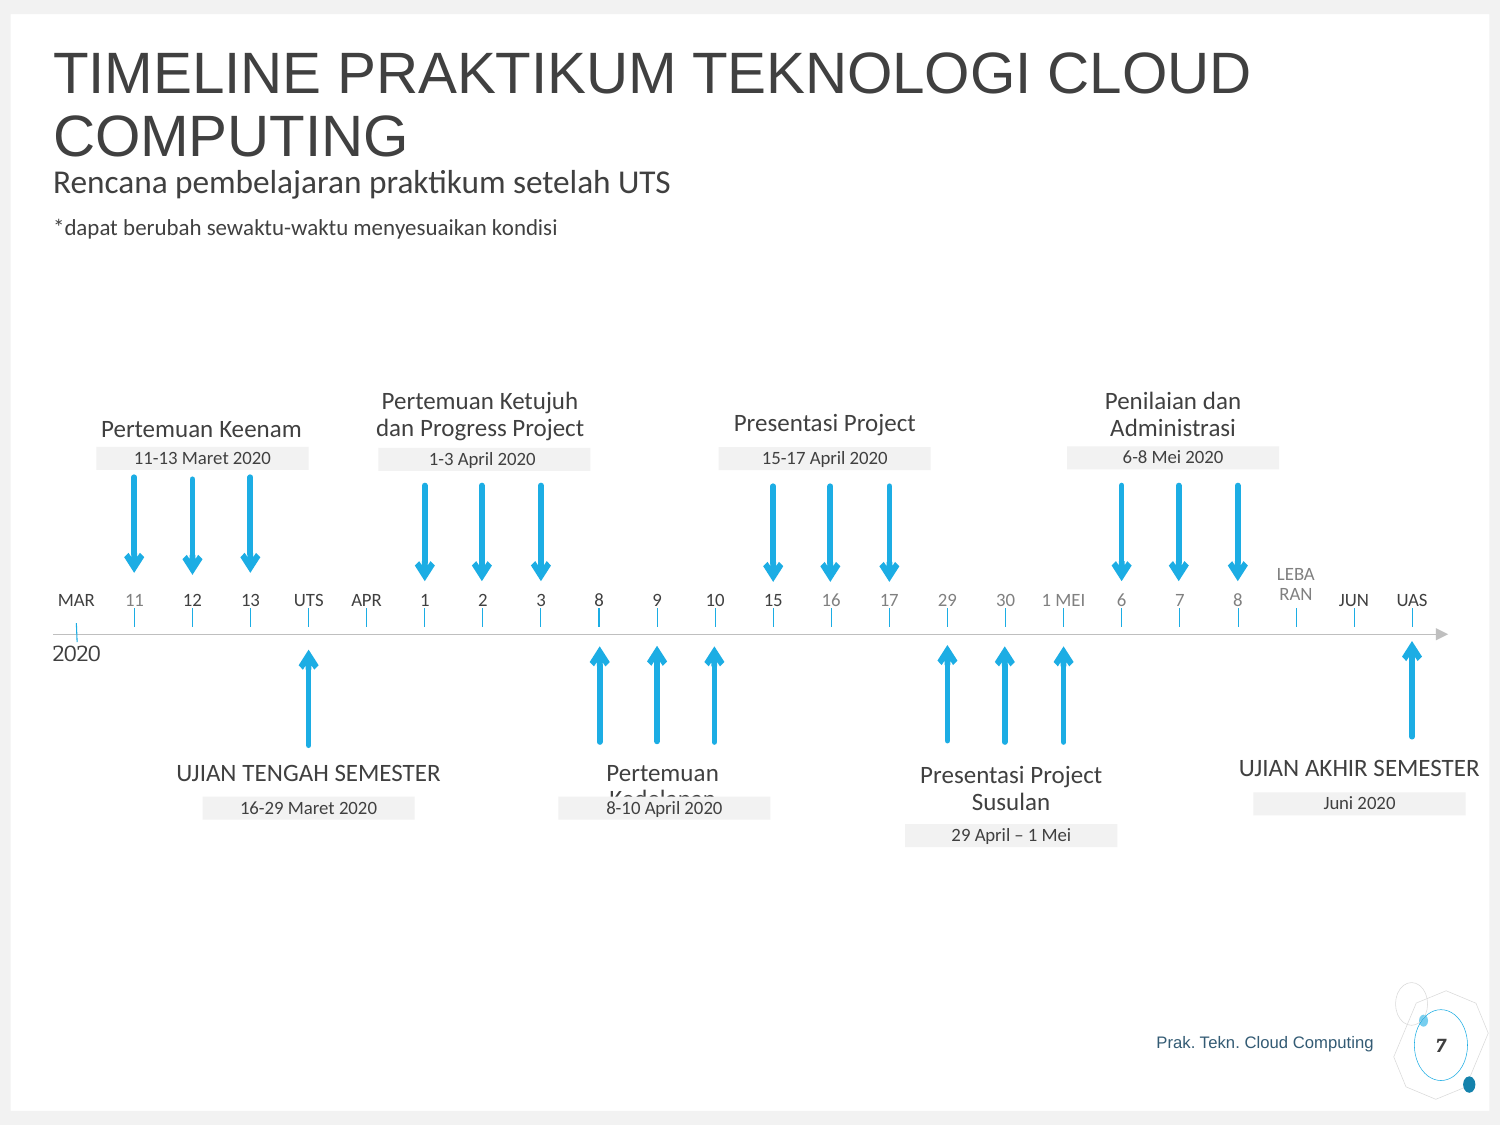

# TIMELINE PRAKTIKUM TEKNOLOGI CLOUD COMPUTING
Rencana pembelajaran praktikum setelah UTS
*dapat berubah sewaktu-waktu menyesuaikan kondisi

Pertemuan Ketujuh dan Progress Project
Penilaian dan Administrasi
Presentasi Project
Pertemuan Keenam
6-8 Mei 2020
11-13 Maret 2020
15-17 April 2020
1-3 April 2020
LEBARAN
MAR
11
12
13
UTS
APR
1
2
3
8
9
10
15
16
17
29
30
1 MEI
6
7
8
JUN
UAS
2020
UJIAN AKHIR SEMESTER
UJIAN TENGAH SEMESTER
Pertemuan Kedelapan
Presentasi Project Susulan
Juni 2020
16-29 Maret 2020
8-10 April 2020
29 April – 1 Mei
7